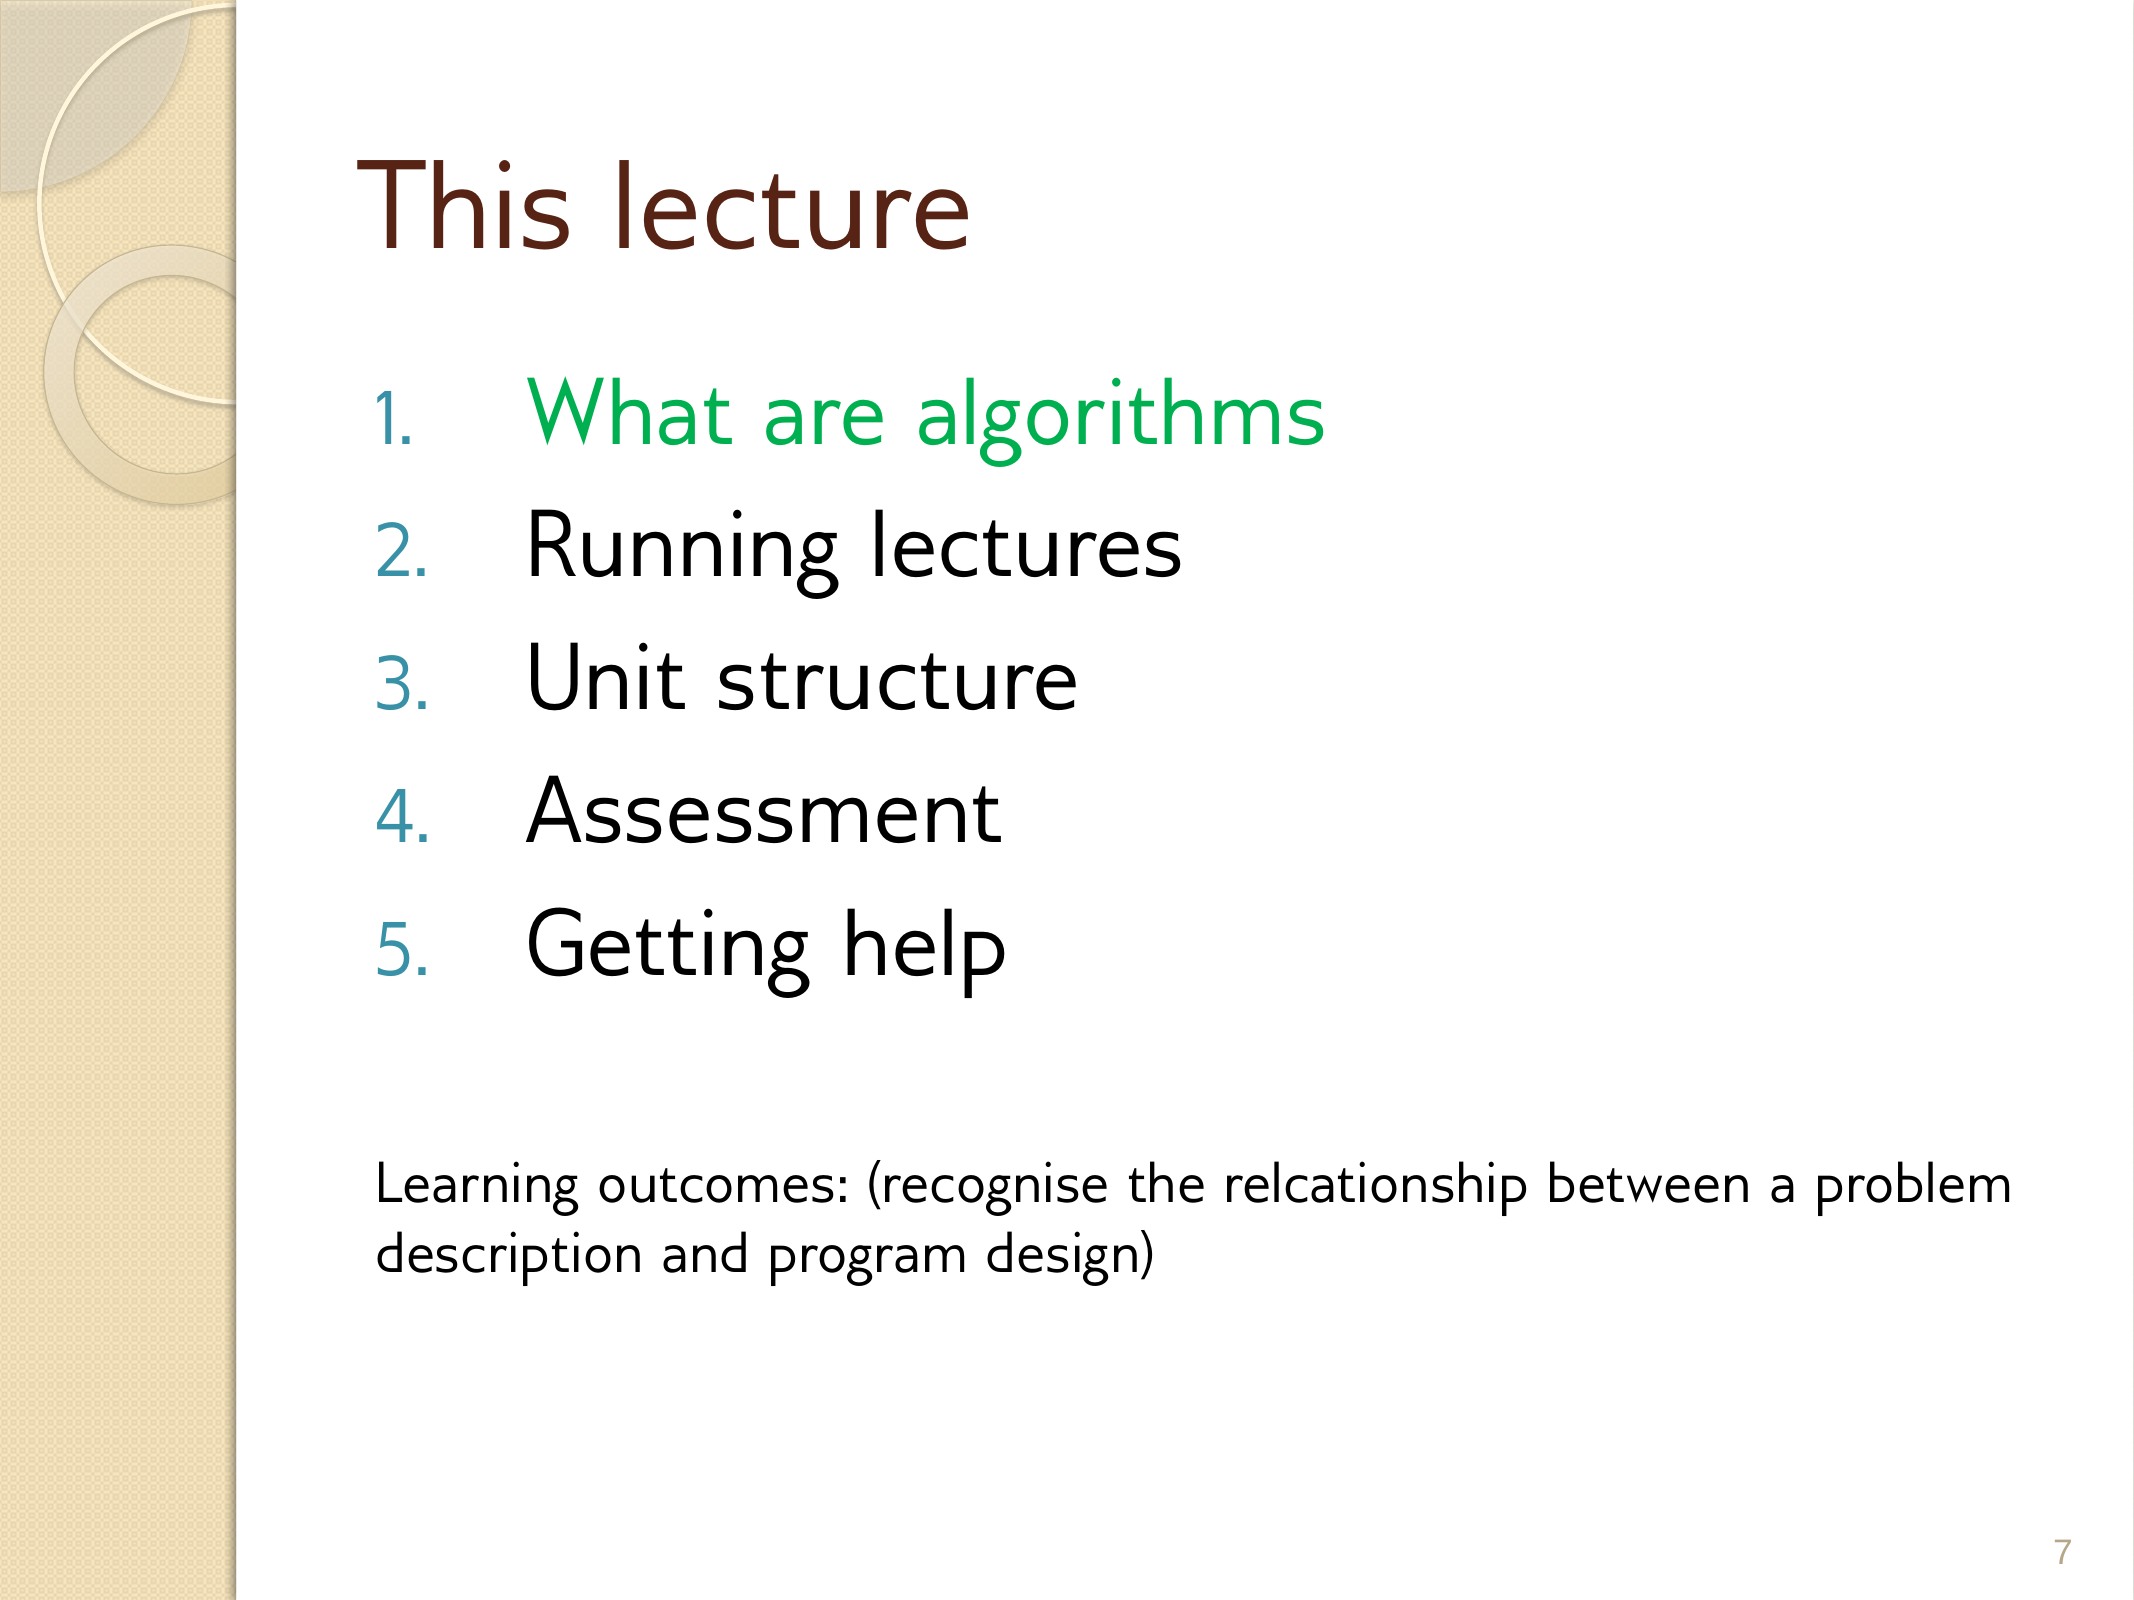

# This lecture
What are algorithms
Running lectures
Unit structure
Assessment
Getting help

Learning outcomes: (recognise the relcationship between a problem description and program design)

7